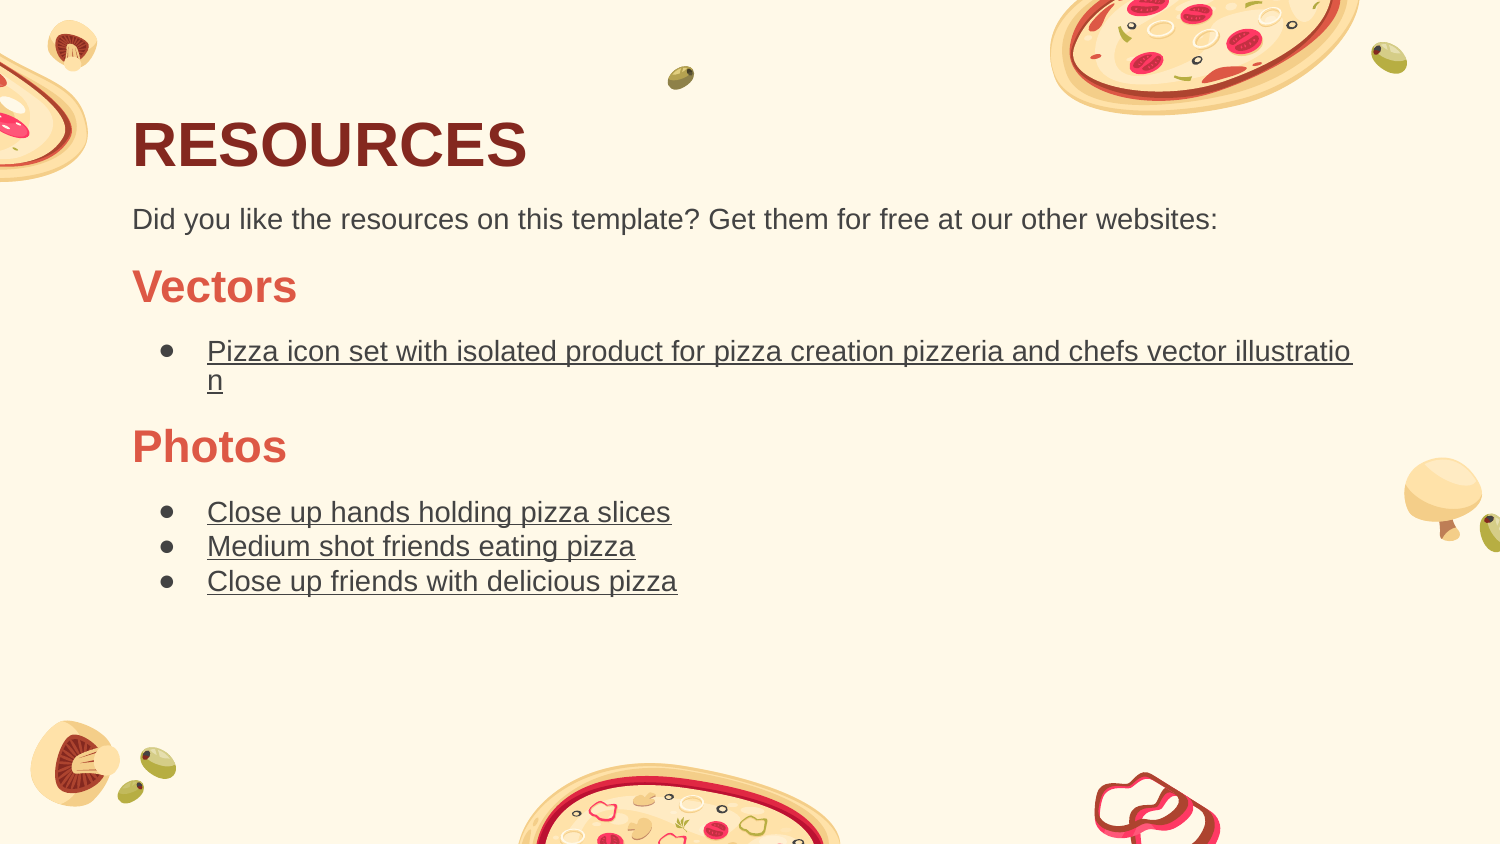

# RESOURCES
Did you like the resources on this template? Get them for free at our other websites:
Vectors
Pizza icon set with isolated product for pizza creation pizzeria and chefs vector illustration
Photos
Close up hands holding pizza slices
Medium shot friends eating pizza
Close up friends with delicious pizza